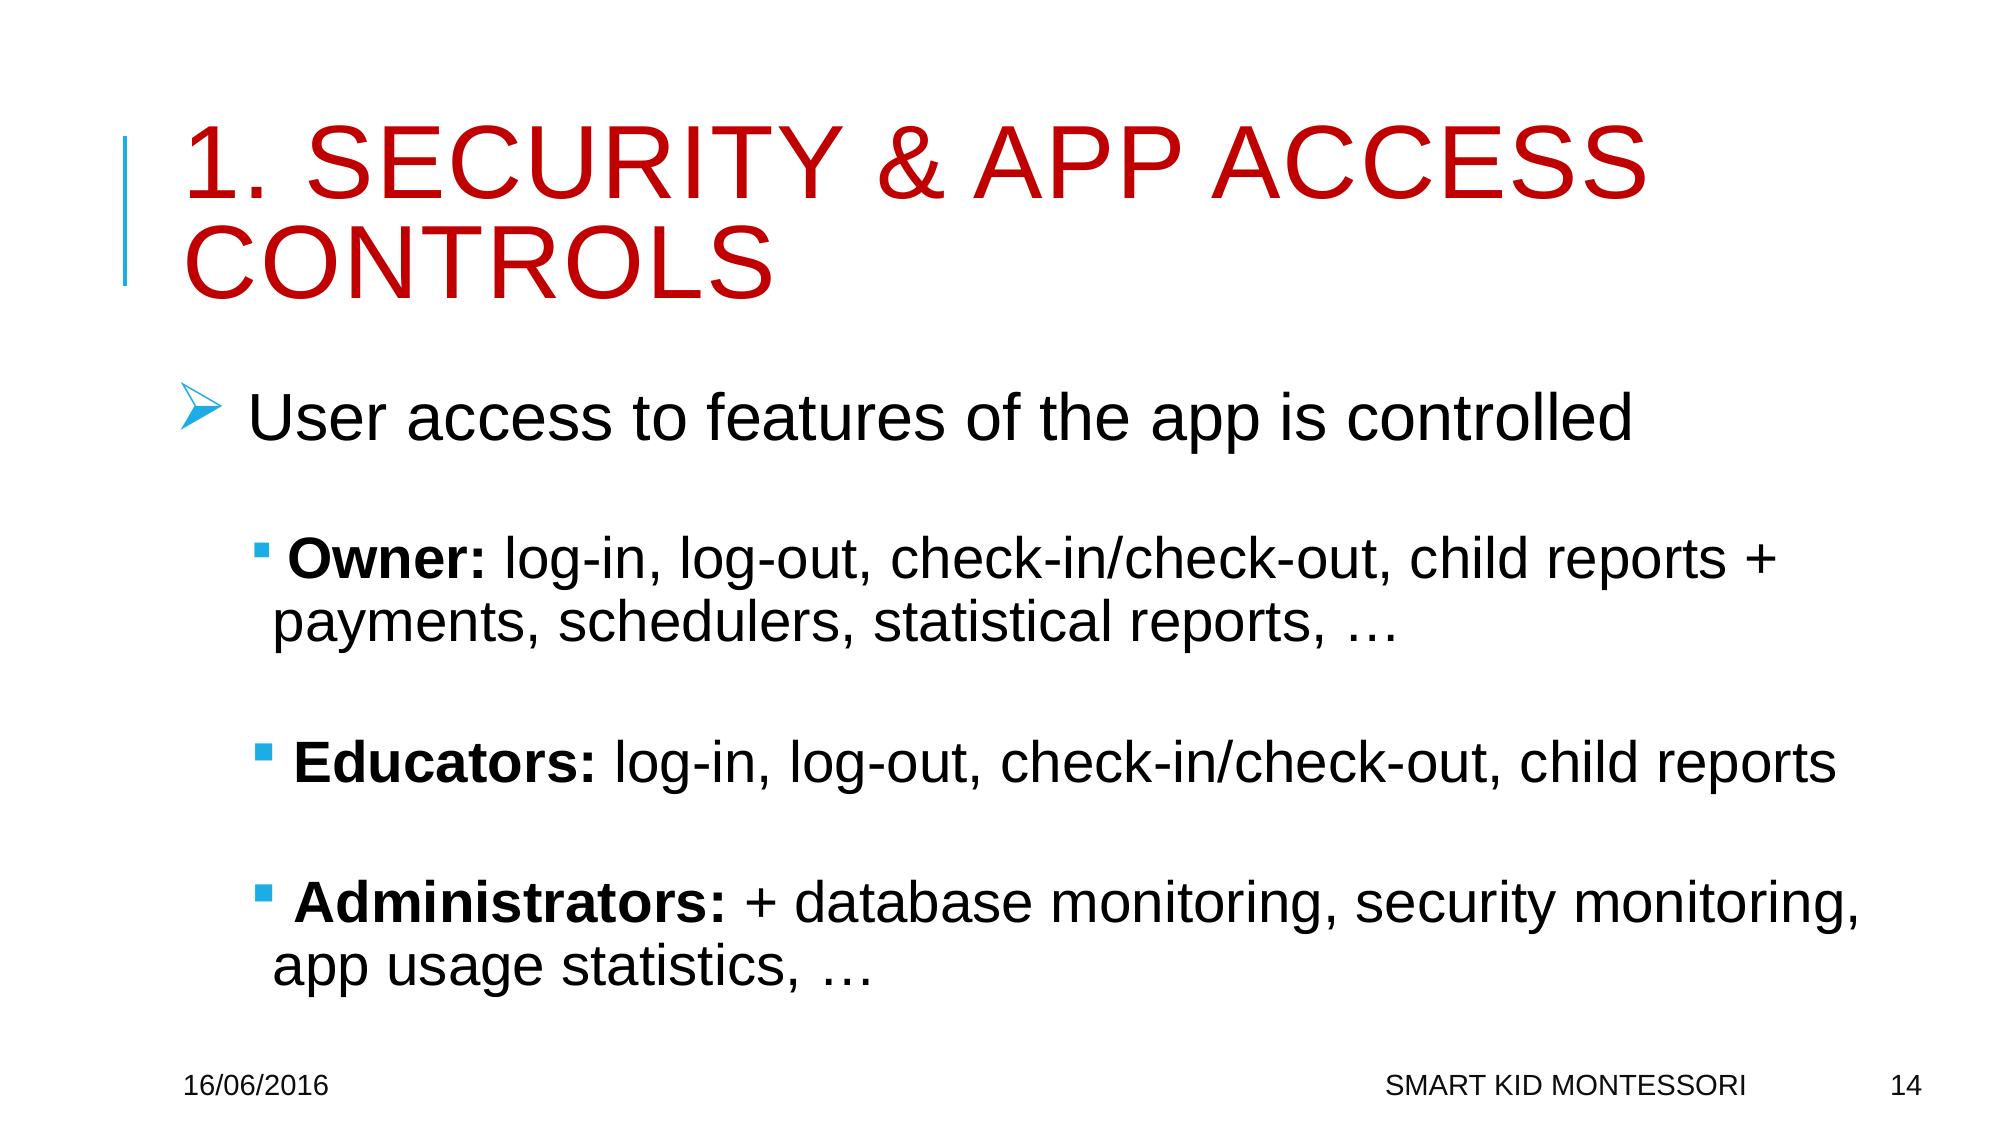

# 1. Security & app access controls
 User access to features of the app is controlled

 Owner: log-in, log-out, check-in/check-out, child reports + payments, schedulers, statistical reports, …

 Educators: log-in, log-out, check-in/check-out, child reports

 Administrators: + database monitoring, security monitoring, app usage statistics, …
16/06/2016
Smart Kid Montessori
14